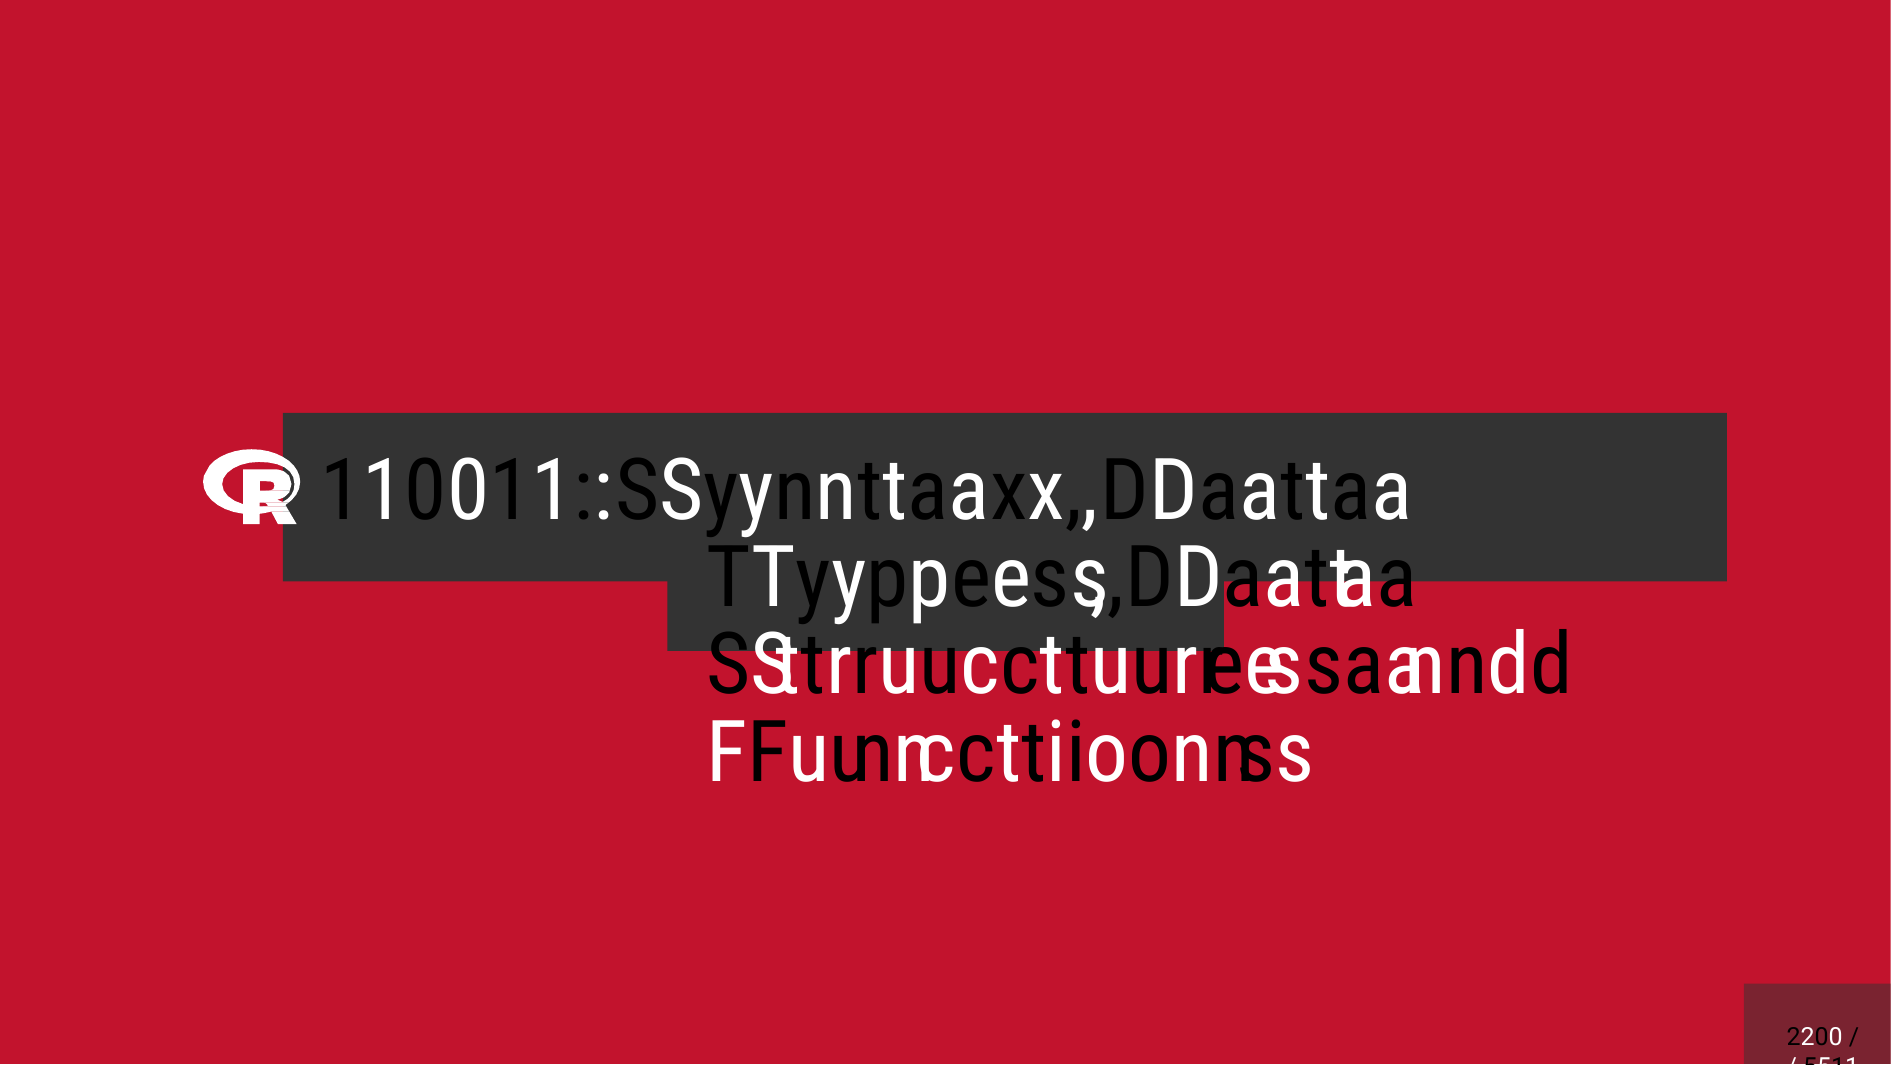

# 110011:: SSyynnttaaxx,, DDaattaa TTyyppeess,, DDaattaa SSttrruuccttuurreess  aanndd FFuunnccttiioonnss

2200 // 5511